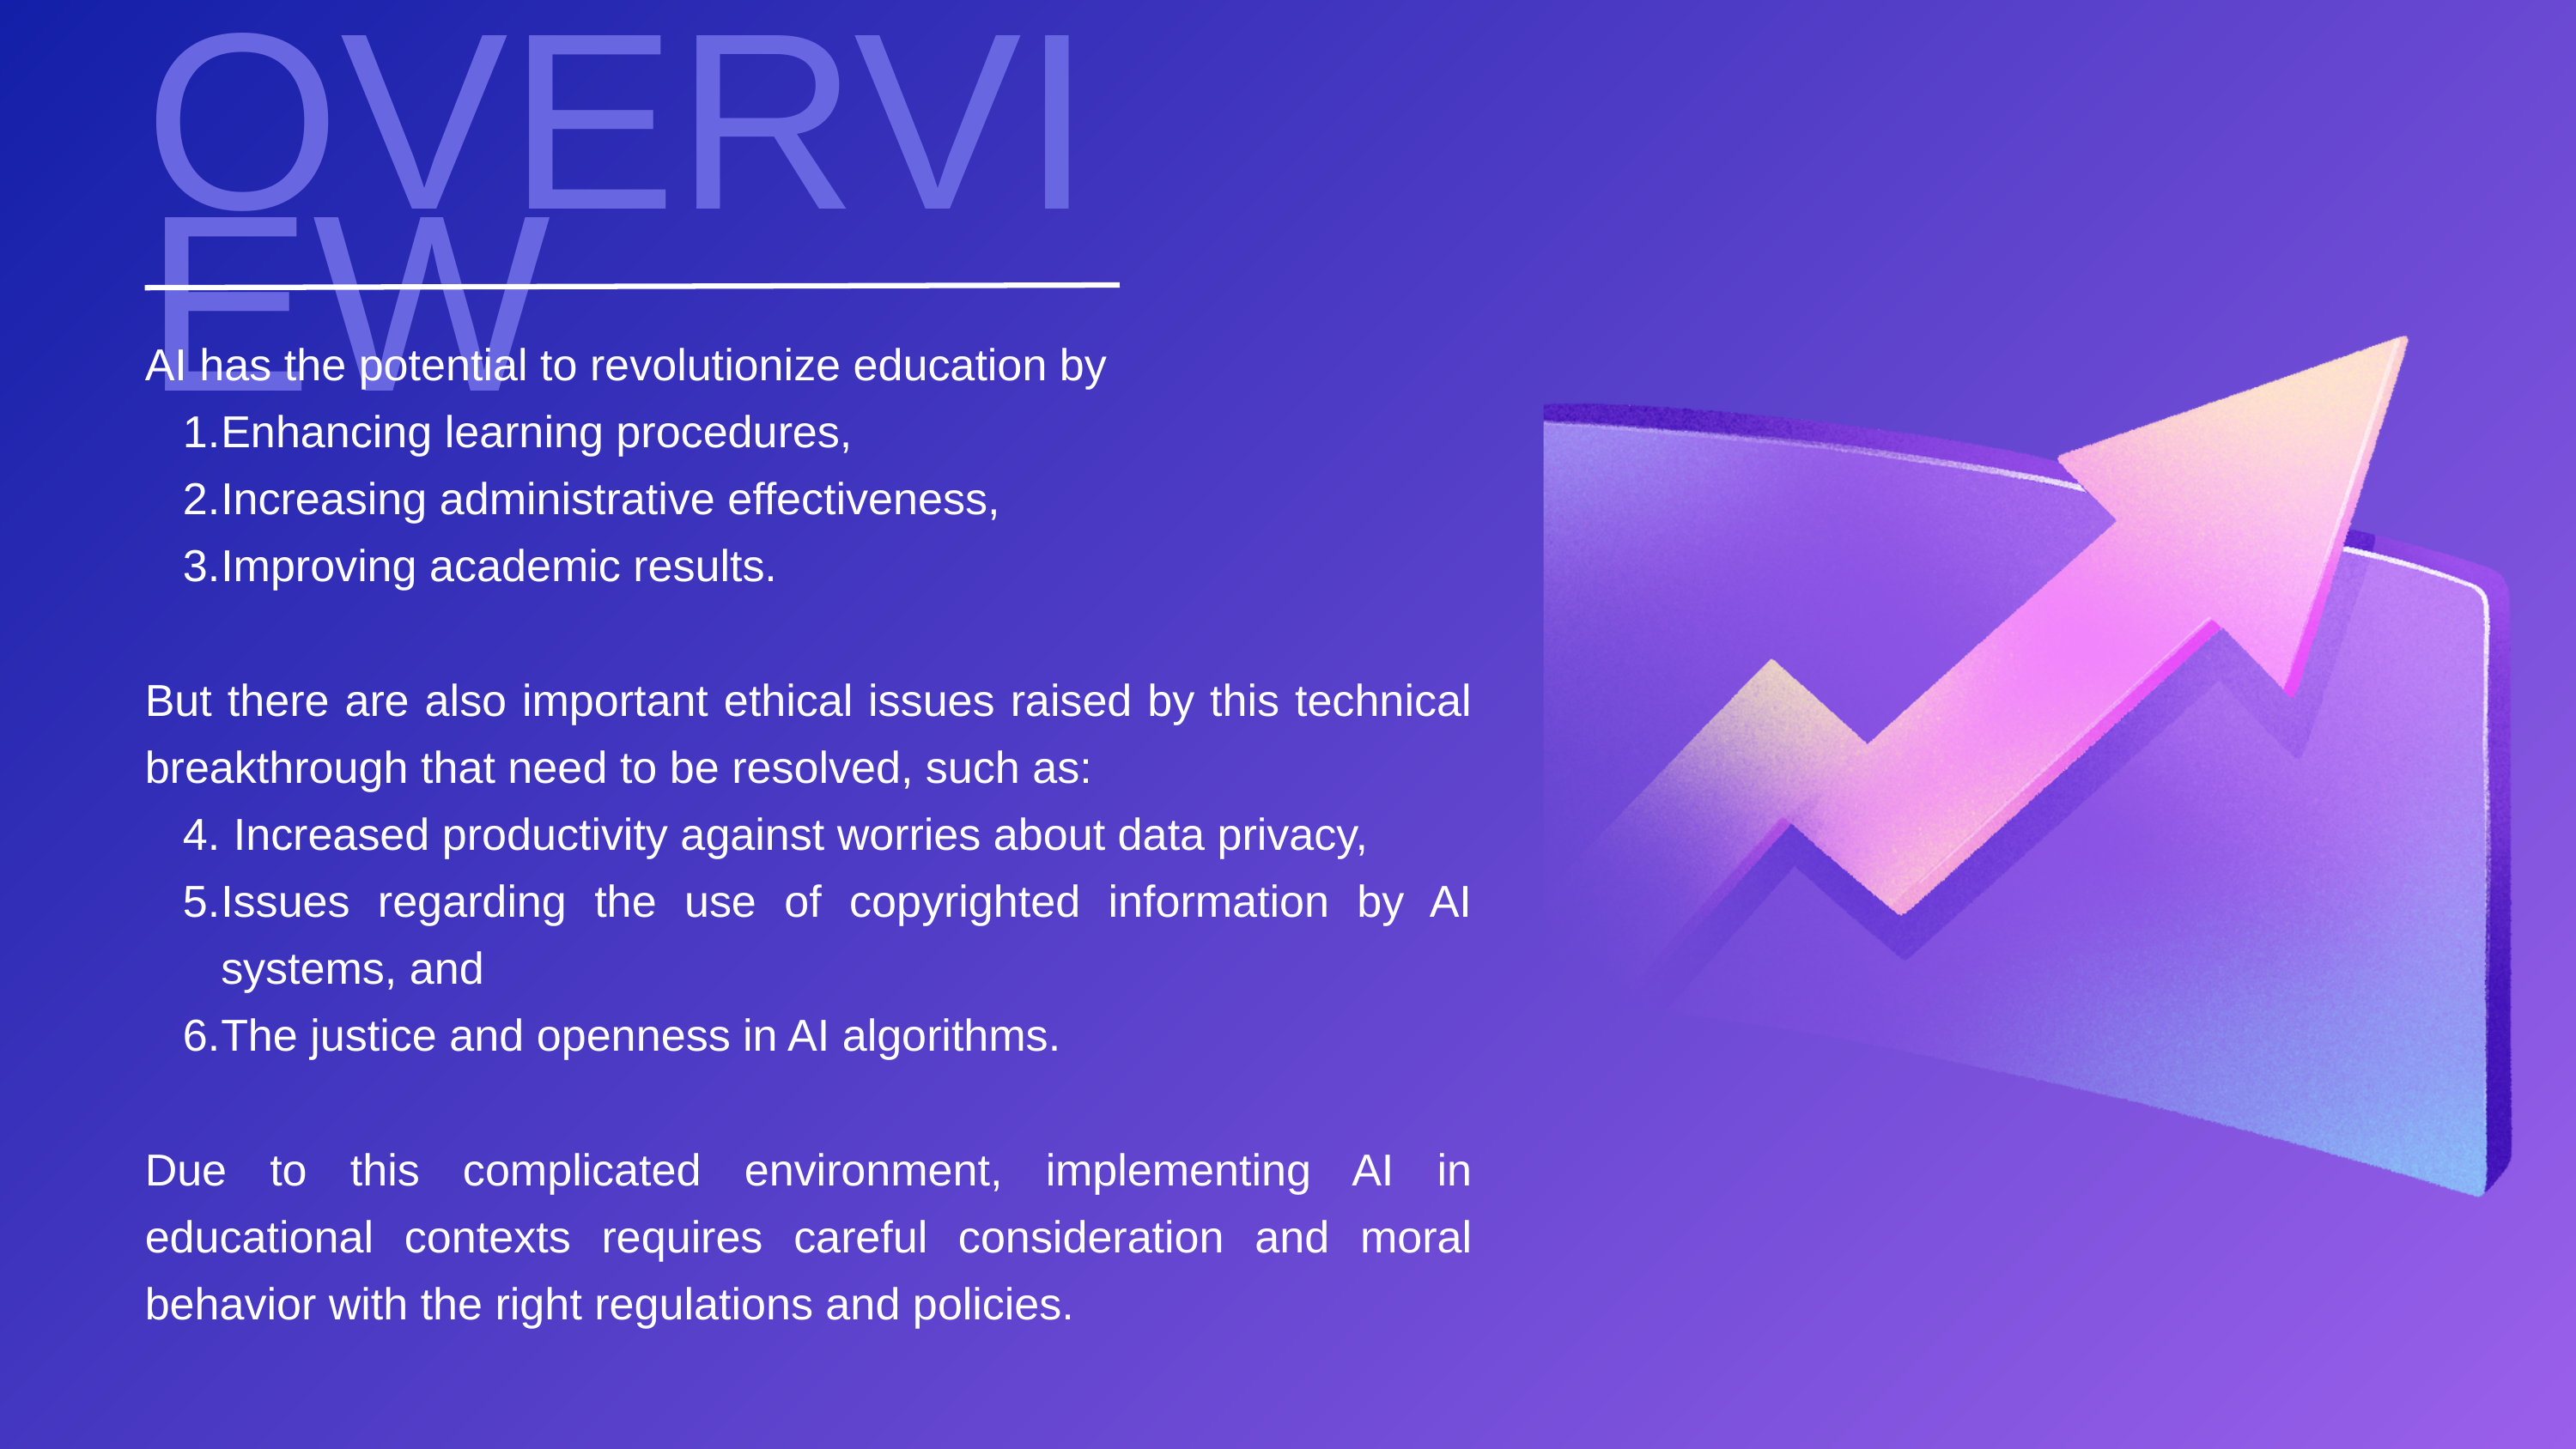

OVERVIEW

AI has the potential to revolutionize education by
Enhancing learning procedures,
Increasing administrative effectiveness,
Improving academic results.

But there are also important ethical issues raised by this technical breakthrough that need to be resolved, such as:
 Increased productivity against worries about data privacy,
Issues regarding the use of copyrighted information by AI systems, and
The justice and openness in AI algorithms.

Due to this complicated environment, implementing AI in educational contexts requires careful consideration and moral behavior with the right regulations and policies.